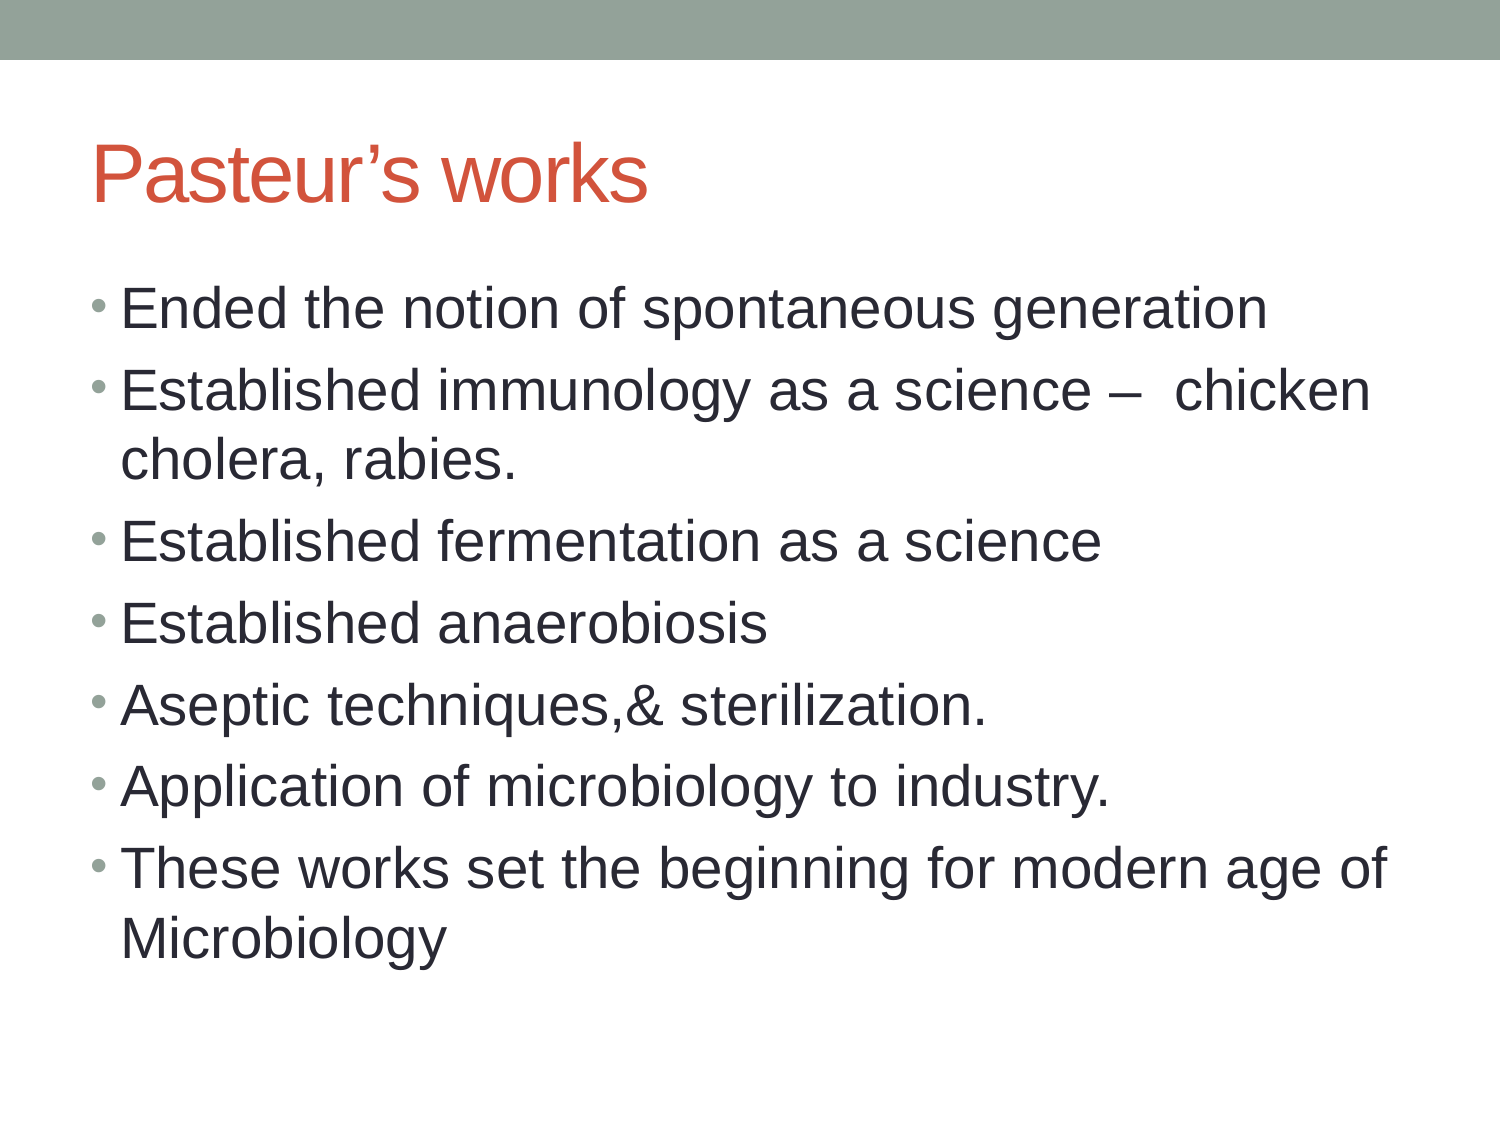

# Pasteur’s works
Ended the notion of spontaneous generation
Established immunology as a science –  chicken cholera, rabies.
Established fermentation as a science
Established anaerobiosis
Aseptic techniques,& sterilization.
Application of microbiology to industry.
These works set the beginning for modern age of Microbiology